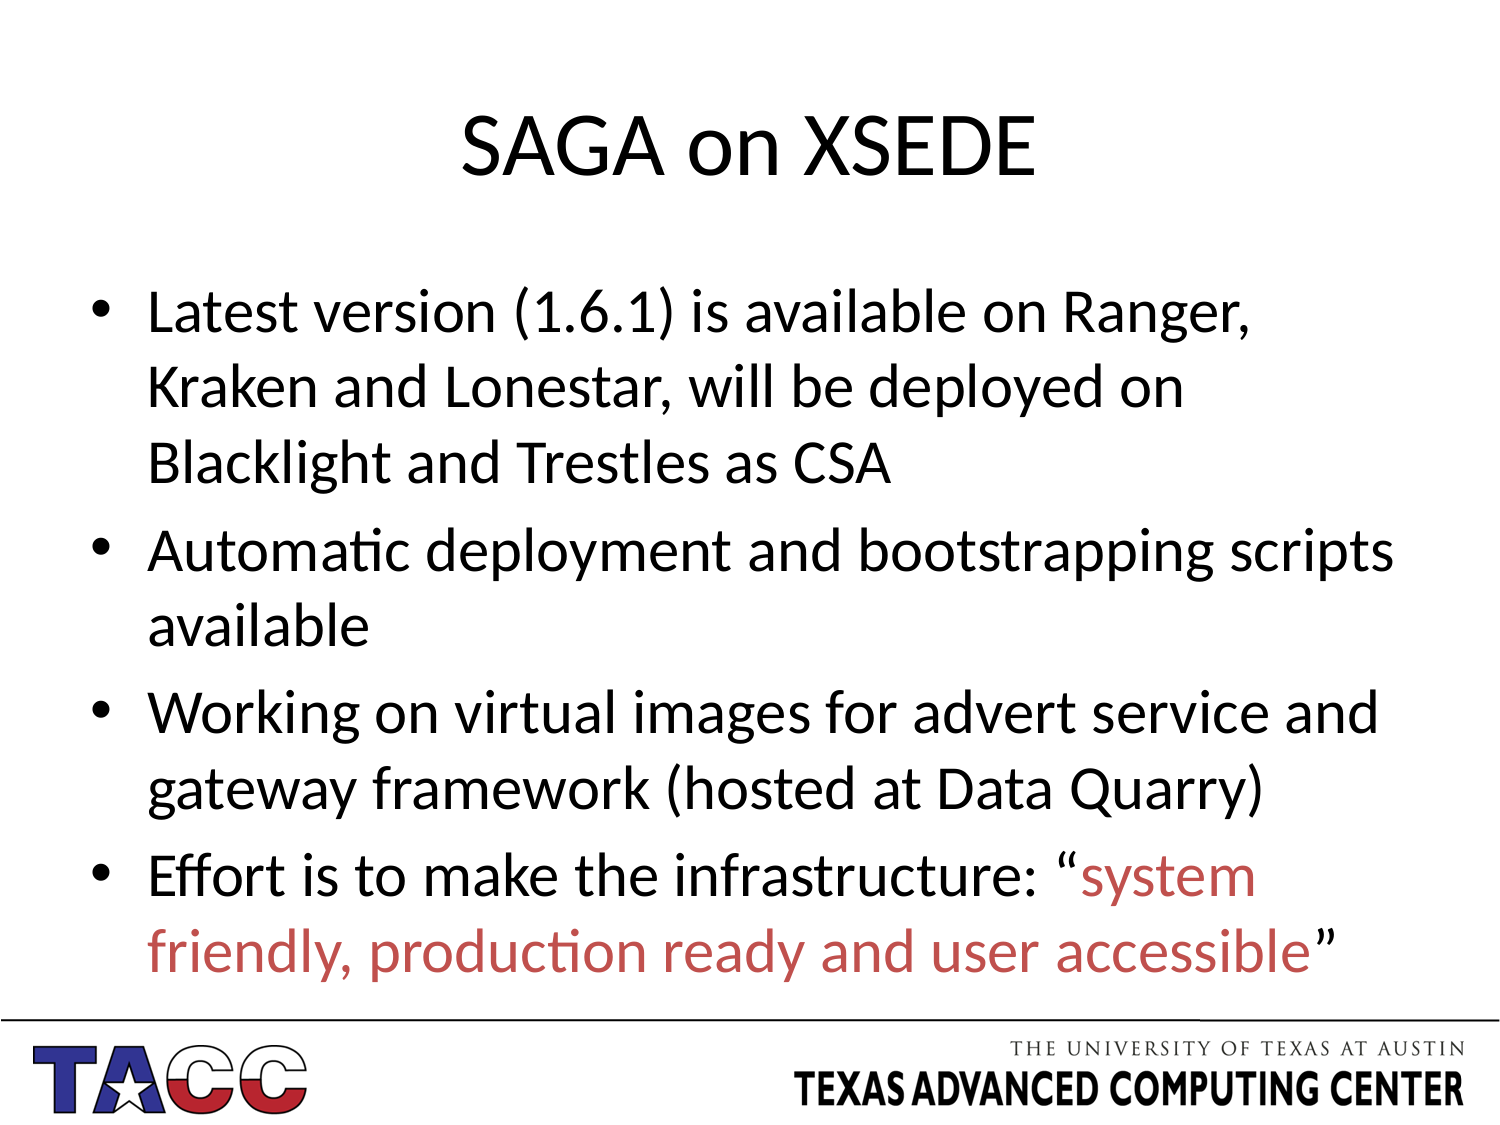

# SAGA on XSEDE
Latest version (1.6.1) is available on Ranger, Kraken and Lonestar, will be deployed on Blacklight and Trestles as CSA
Automatic deployment and bootstrapping scripts available
Working on virtual images for advert service and gateway framework (hosted at Data Quarry)
Effort is to make the infrastructure: “system friendly, production ready and user accessible”